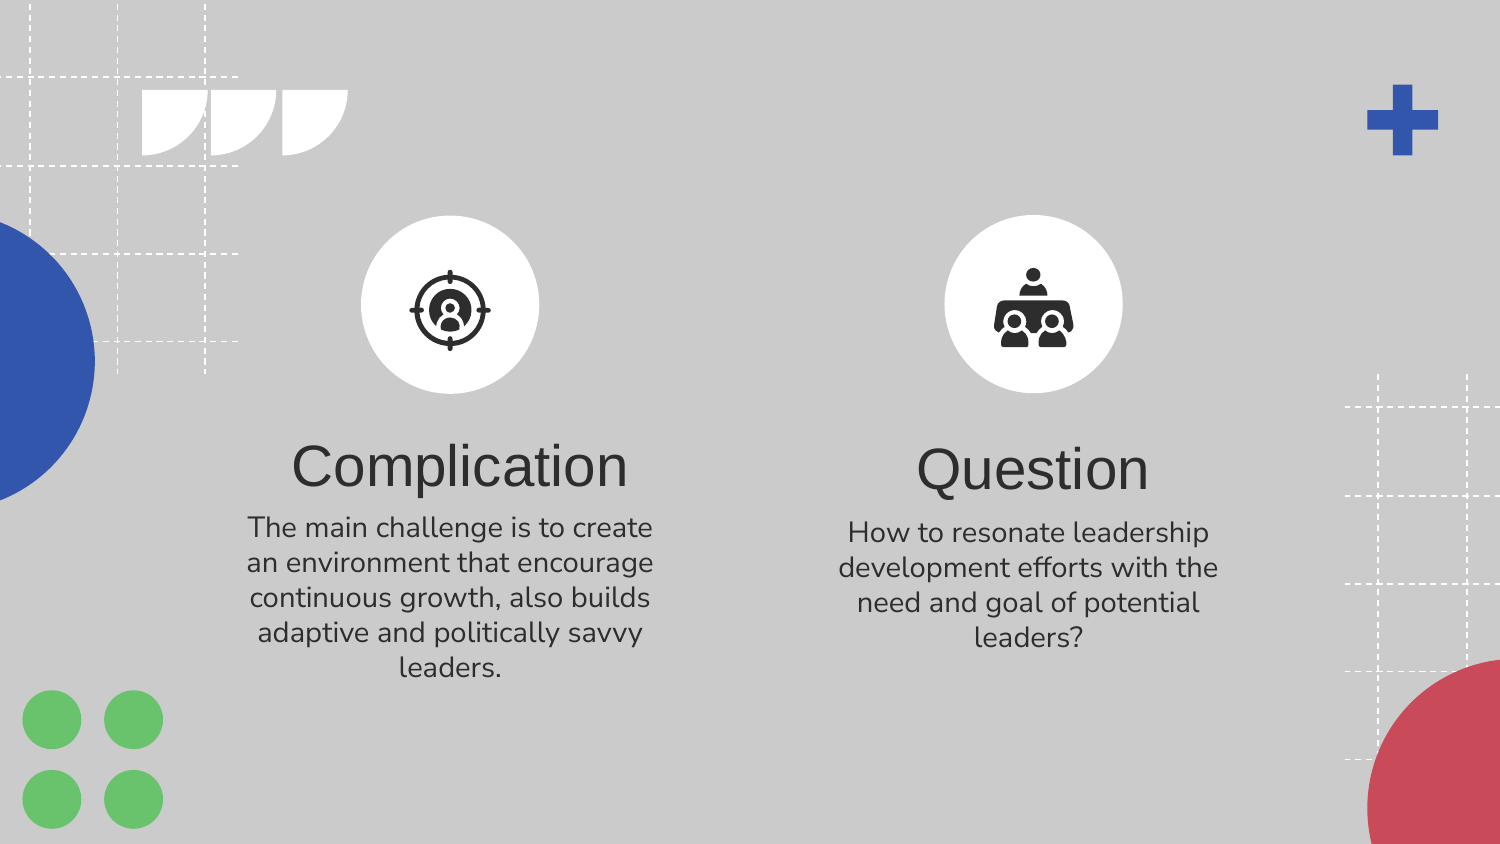

Complication
Question
The main challenge is to create an environment that encourage continuous growth, also builds adaptive and politically savvy leaders.
How to resonate leadership development efforts with the need and goal of potential leaders?